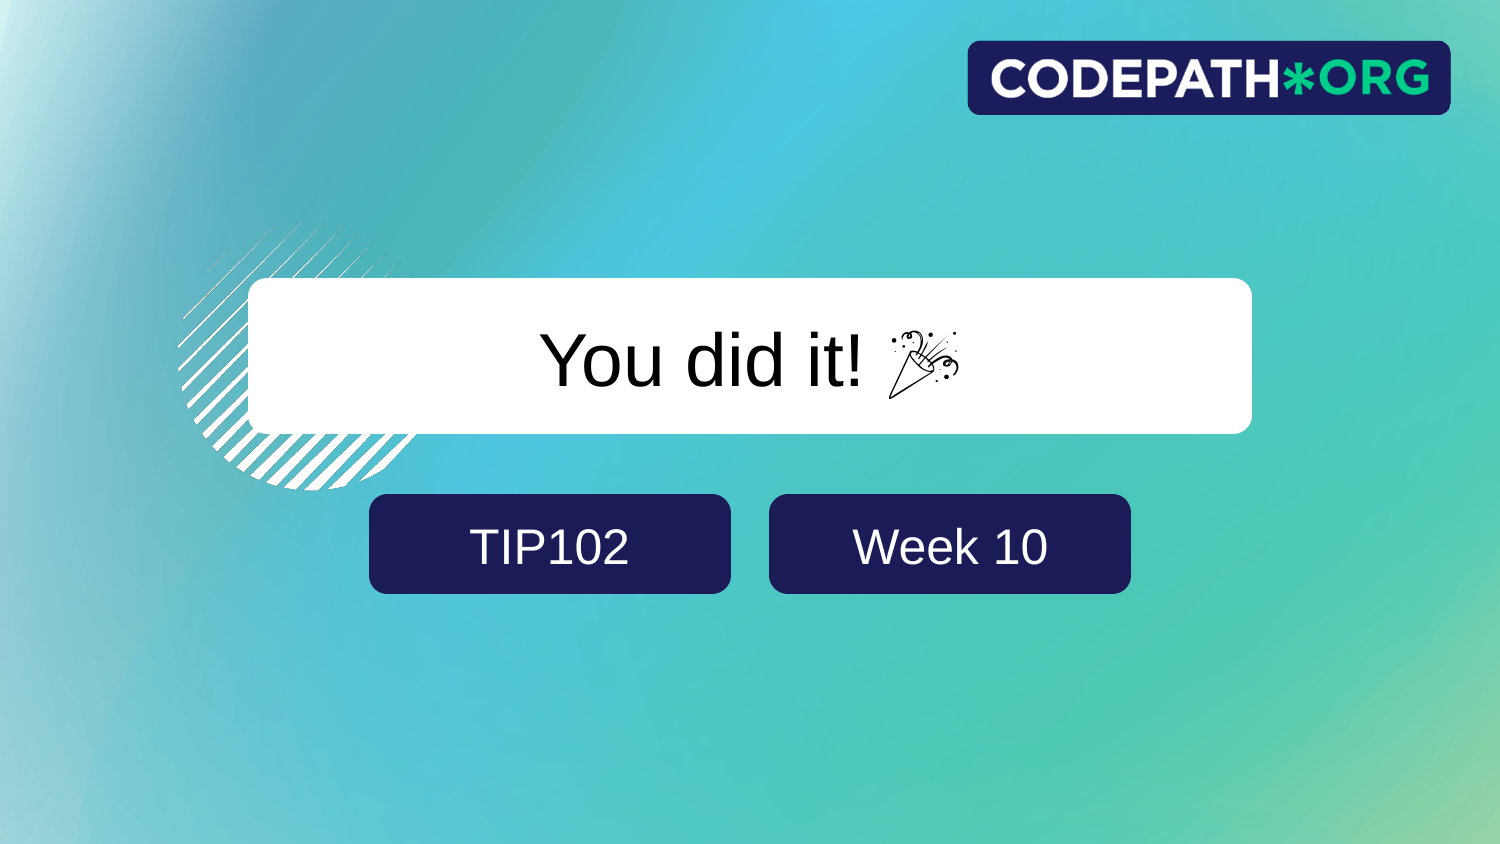

# You did it! 🥳🎉
TIP102
Week 10